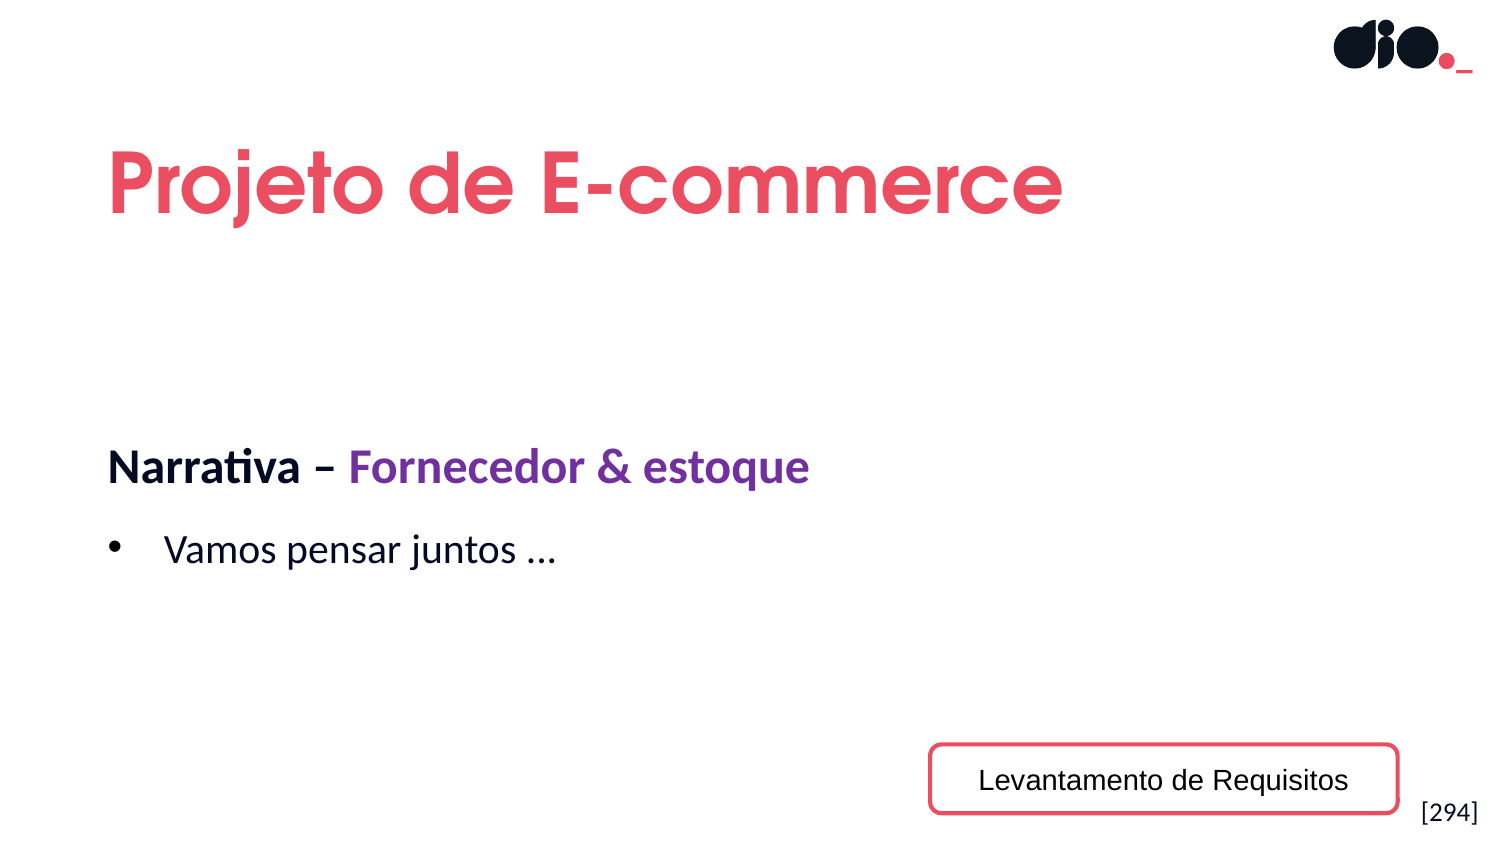

Projeto de E-commerce
Narrativa – Fornecedor & estoque
Vamos pensar juntos ...
Levantamento de Requisitos
[294]